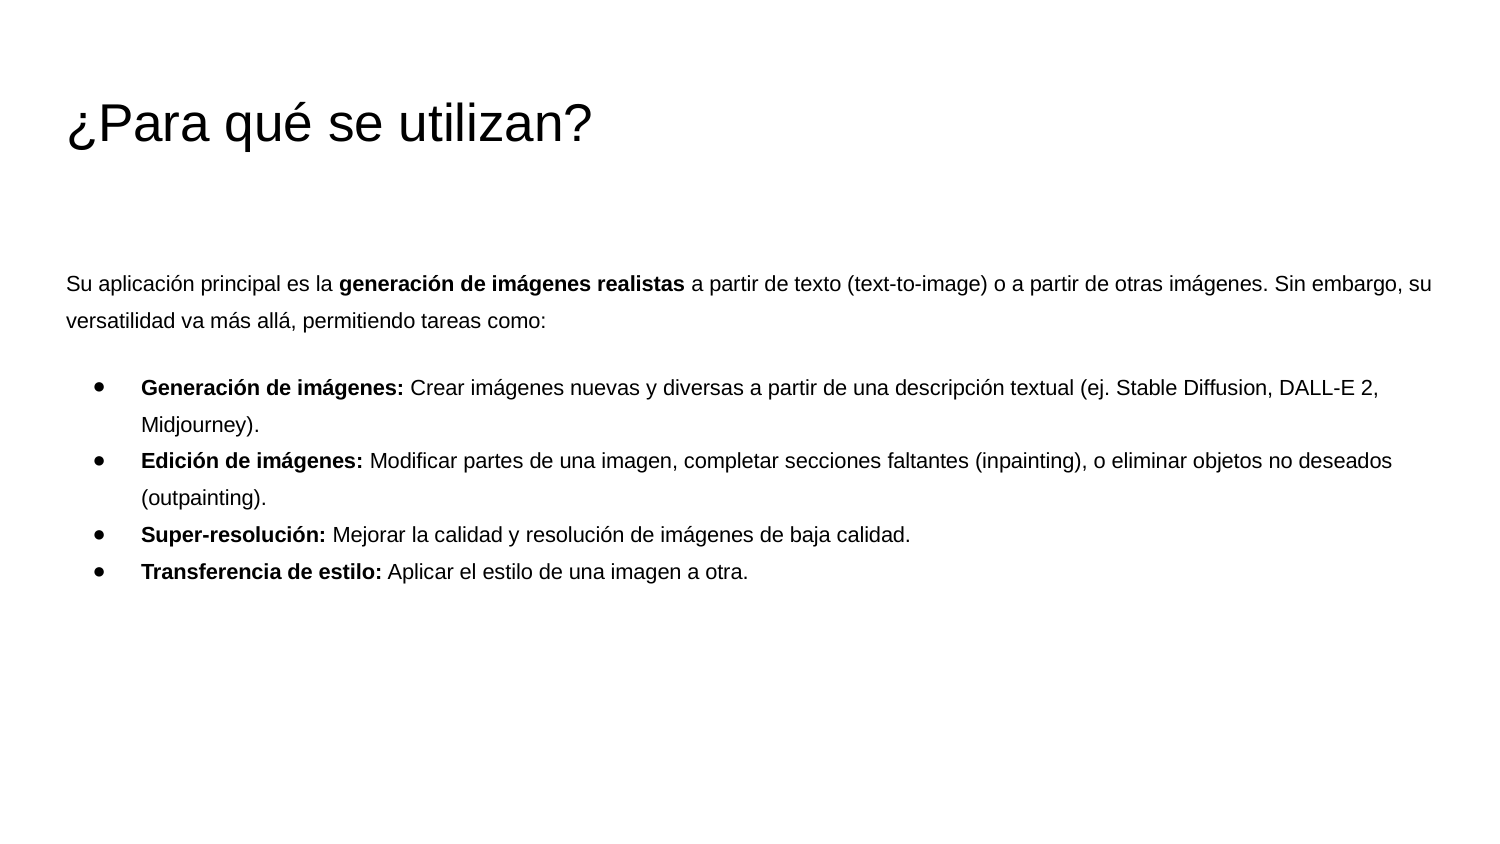

# ¿Para qué se utilizan?

Su aplicación principal es la generación de imágenes realistas a partir de texto (text-to-image) o a partir de otras imágenes. Sin embargo, su versatilidad va más allá, permitiendo tareas como:
Generación de imágenes: Crear imágenes nuevas y diversas a partir de una descripción textual (ej. Stable Diffusion, DALL-E 2, Midjourney).
Edición de imágenes: Modificar partes de una imagen, completar secciones faltantes (inpainting), o eliminar objetos no deseados (outpainting).
Super-resolución: Mejorar la calidad y resolución de imágenes de baja calidad.
Transferencia de estilo: Aplicar el estilo de una imagen a otra.